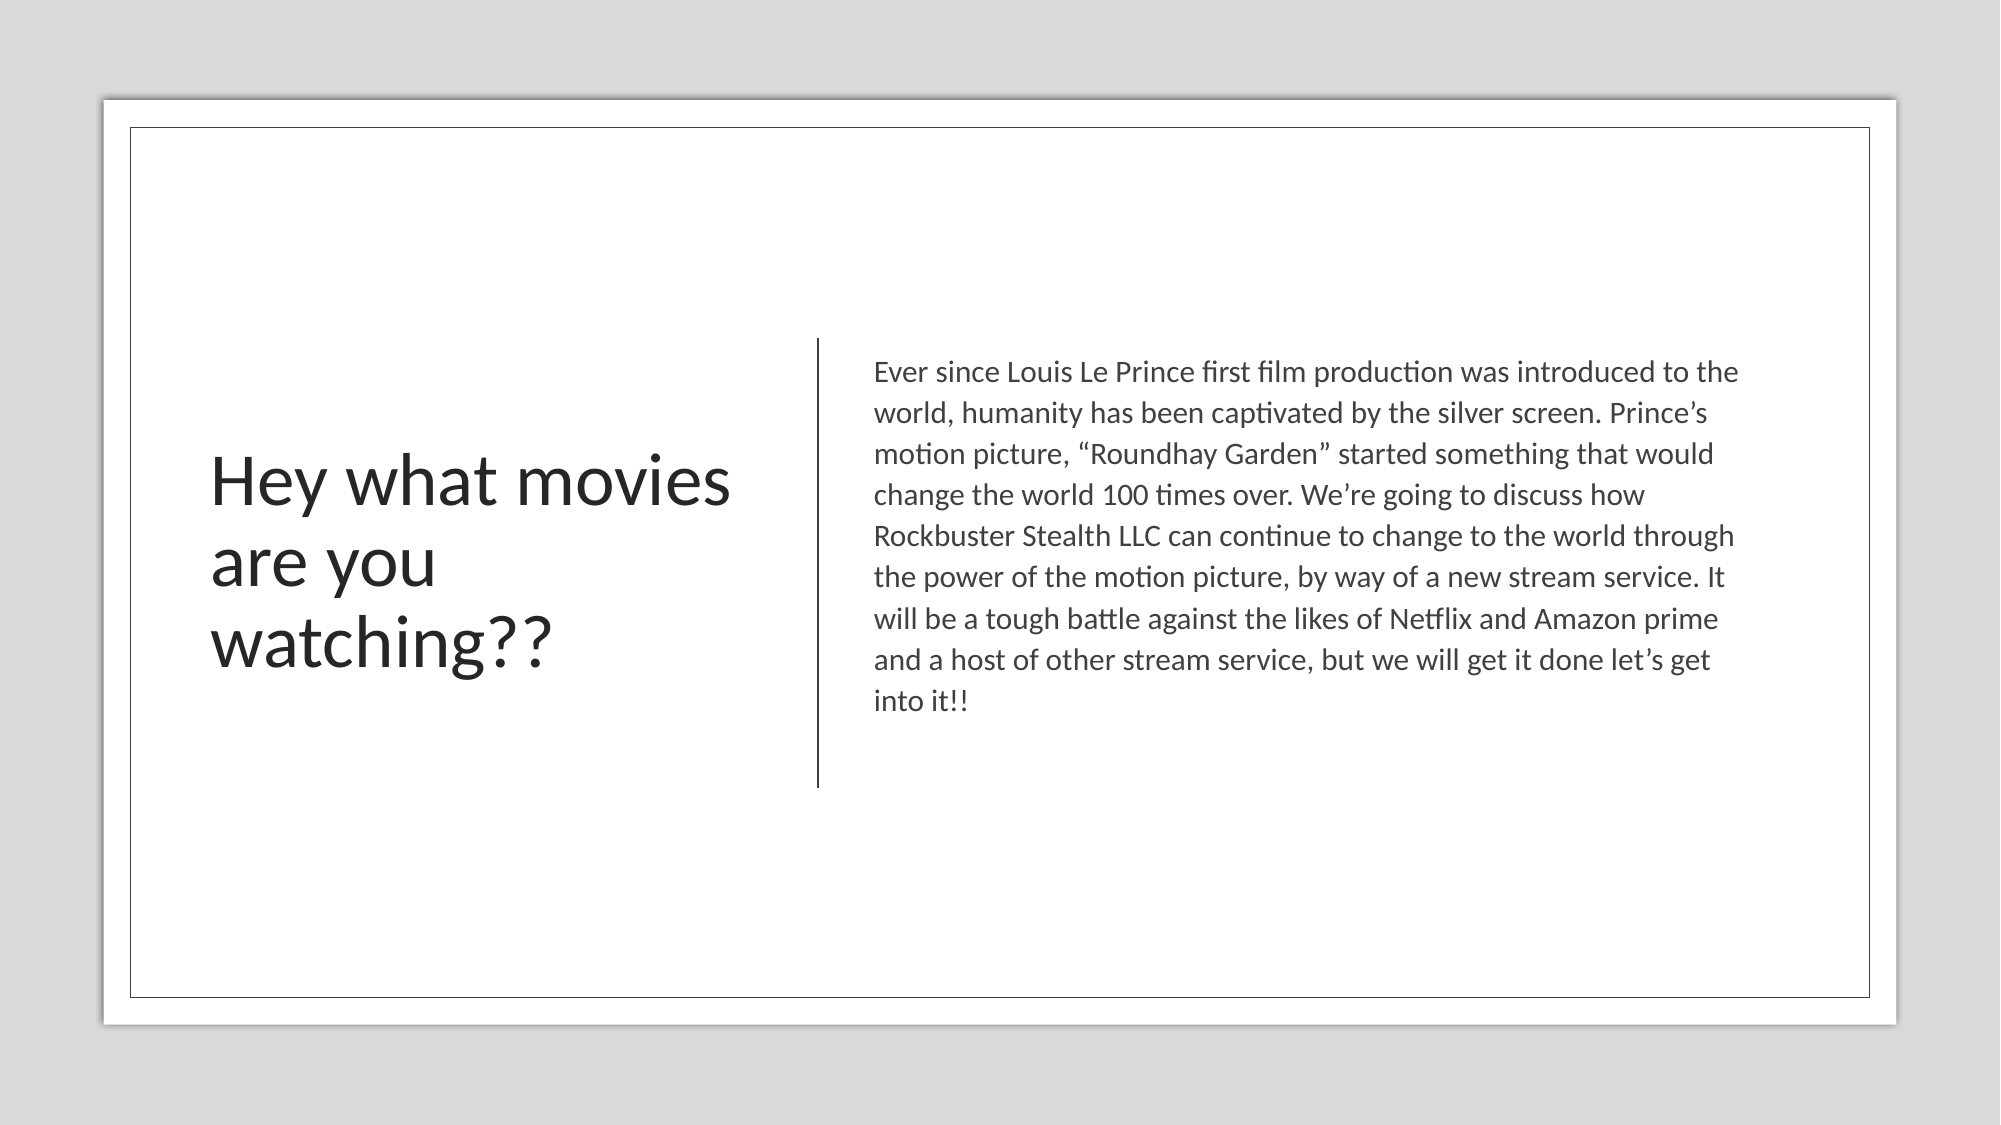

# Hey what movies are you watching??
Ever since Louis Le Prince first film production was introduced to the world, humanity has been captivated by the silver screen. Prince’s motion picture, “Roundhay Garden” started something that would change the world 100 times over. We’re going to discuss how Rockbuster Stealth LLC can continue to change to the world through the power of the motion picture, by way of a new stream service. It will be a tough battle against the likes of Netflix and Amazon prime and a host of other stream service, but we will get it done let’s get into it!!